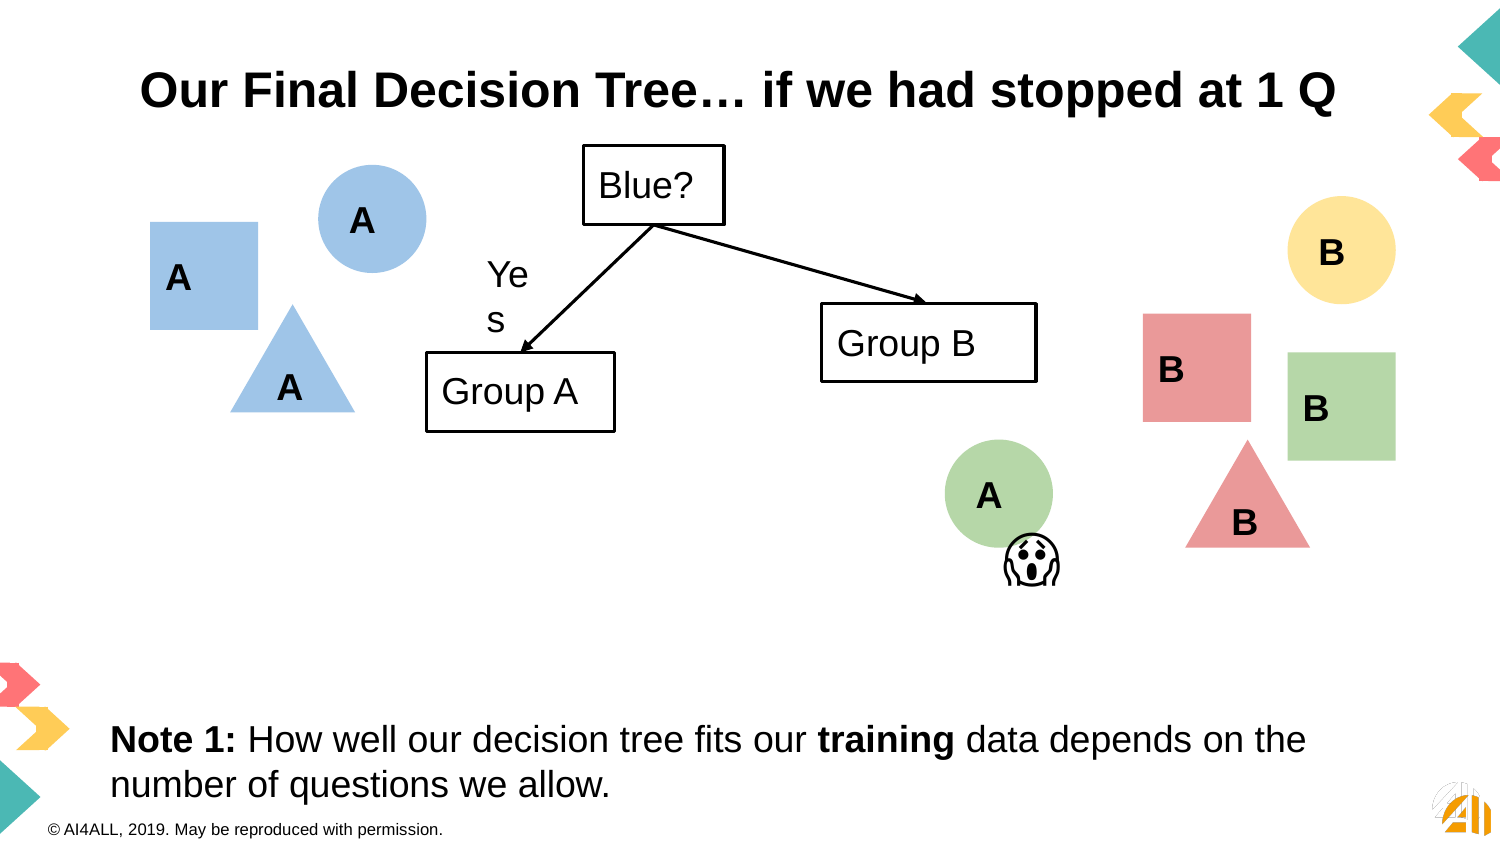

Our Final Decision Tree… if we had stopped at 1 Q
Blue?
A
B
A
Yes
Group B
A
B
Group A
B
A
B
😱
Note 1: How well our decision tree fits our training data depends on the number of questions we allow.